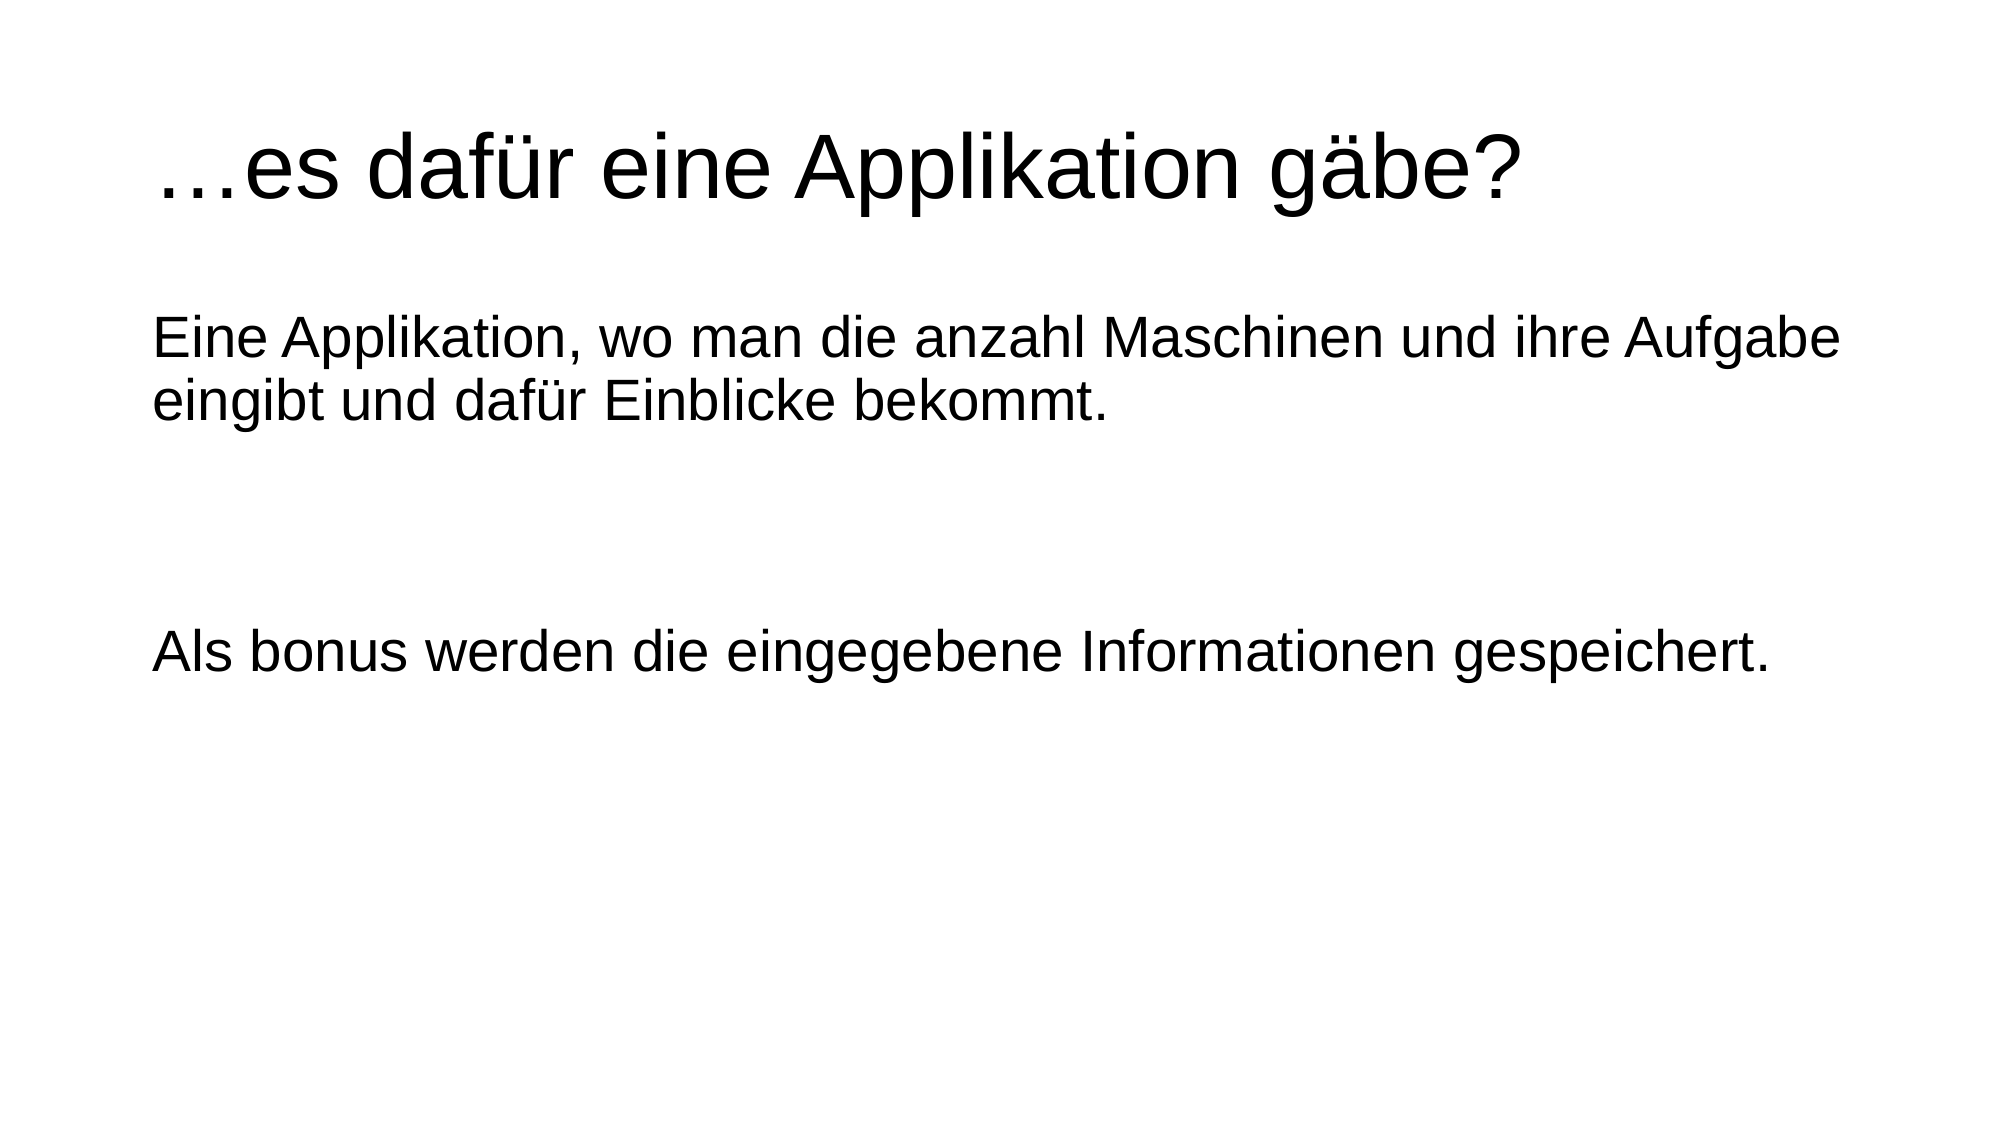

# …es dafür eine Applikation gäbe?
Eine Applikation, wo man die anzahl Maschinen und ihre Aufgabe eingibt und dafür Einblicke bekommt.

Als bonus werden die eingegebene Informationen gespeichert.